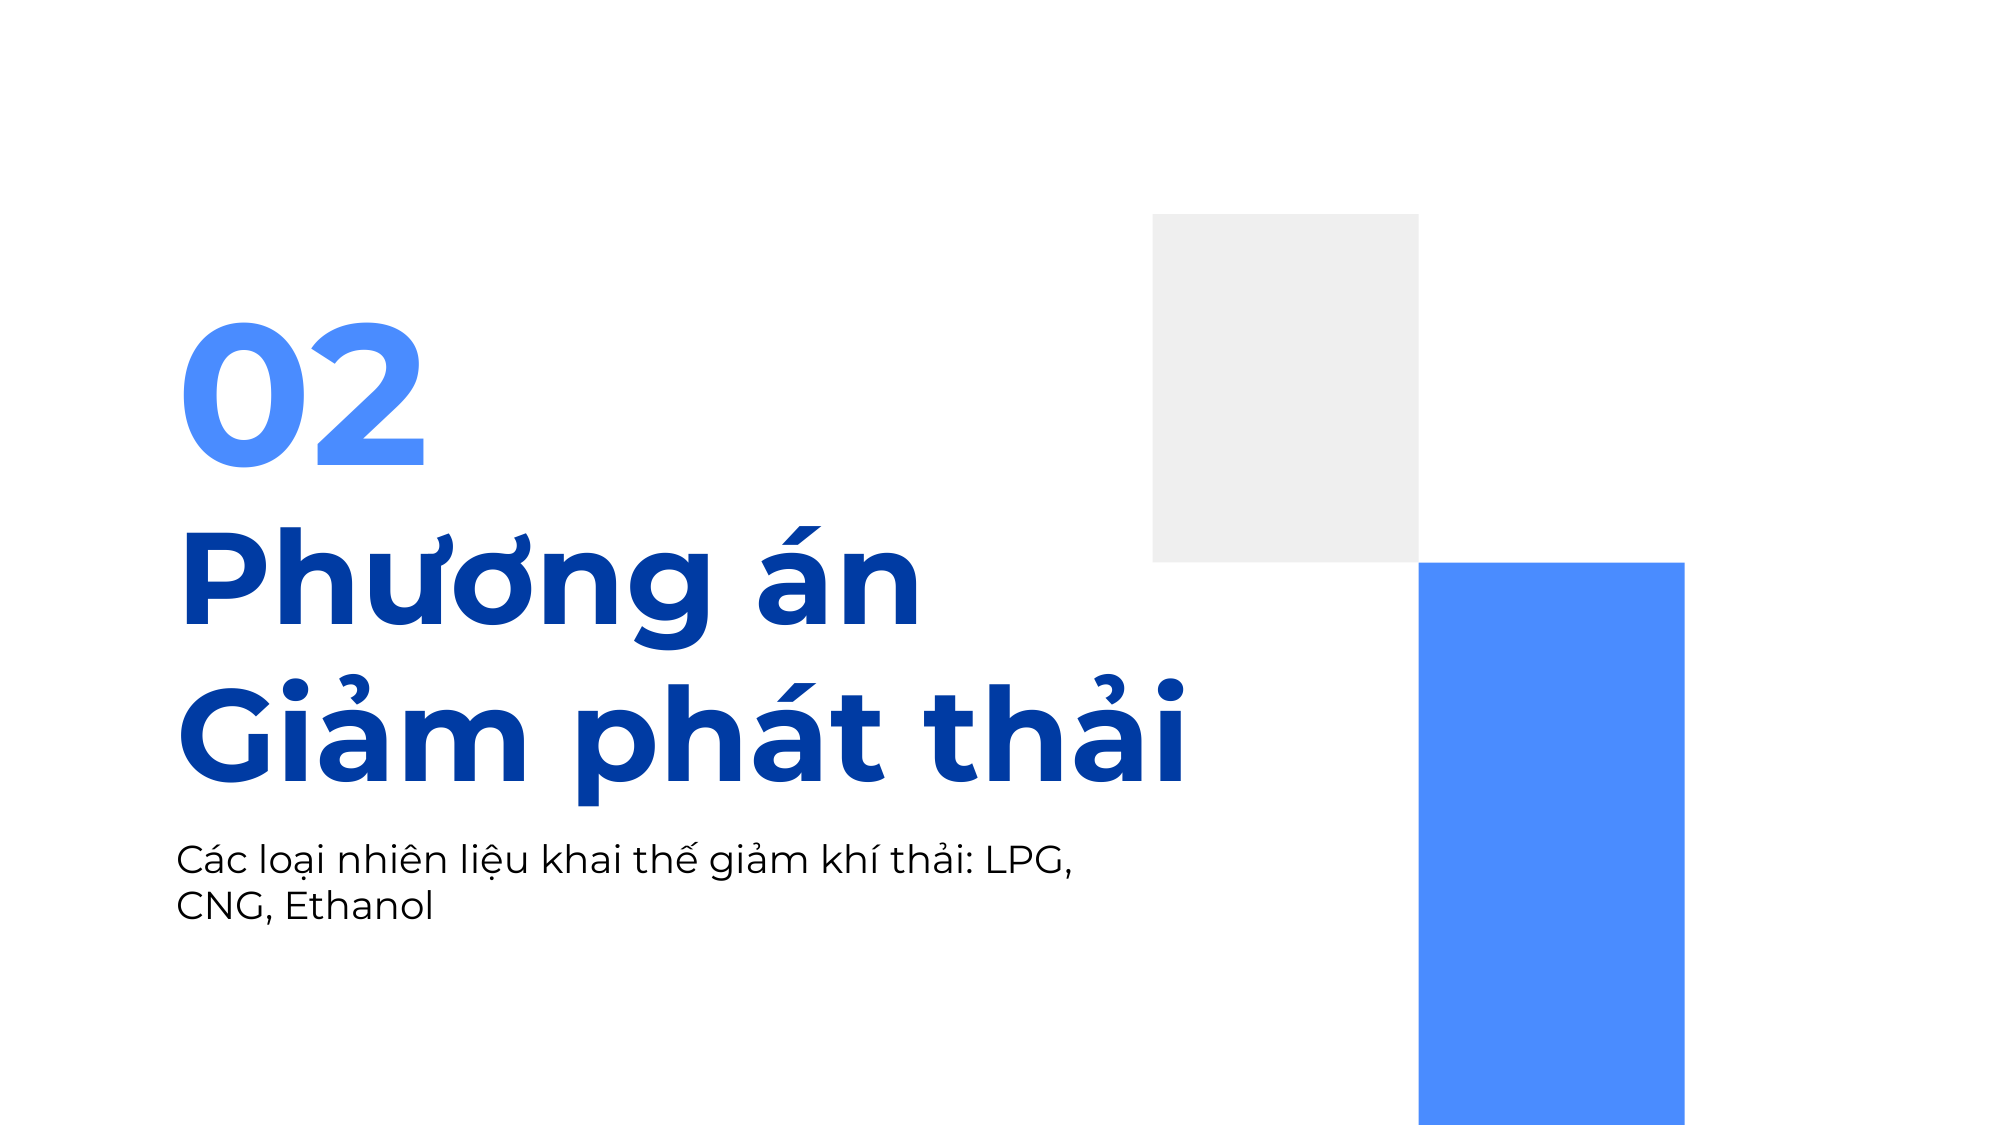

02
# Phương án Giảm phát thải
Các loại nhiên liệu khai thế giảm khí thải: LPG, CNG, Ethanol